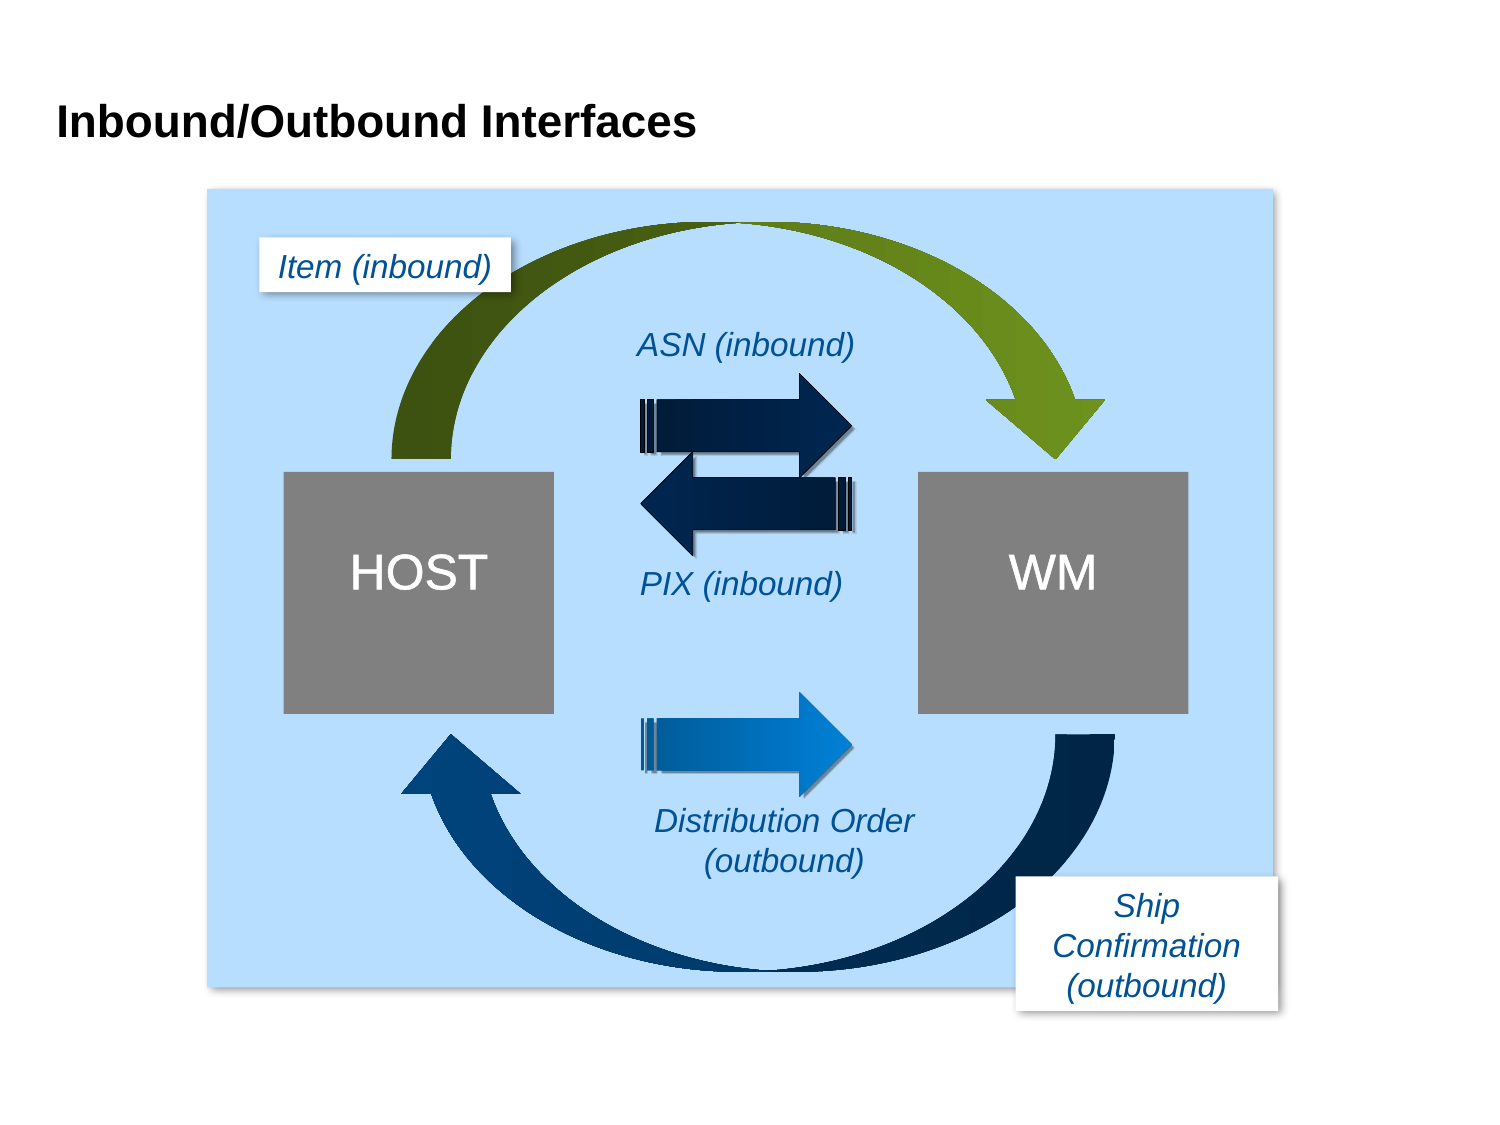

# Inbound/Outbound Interfaces

ASN (inbound)

HOST

WM
PIX (inbound)

Distribution Order (outbound)
Item (inbound)
Ship Confirmation (outbound)